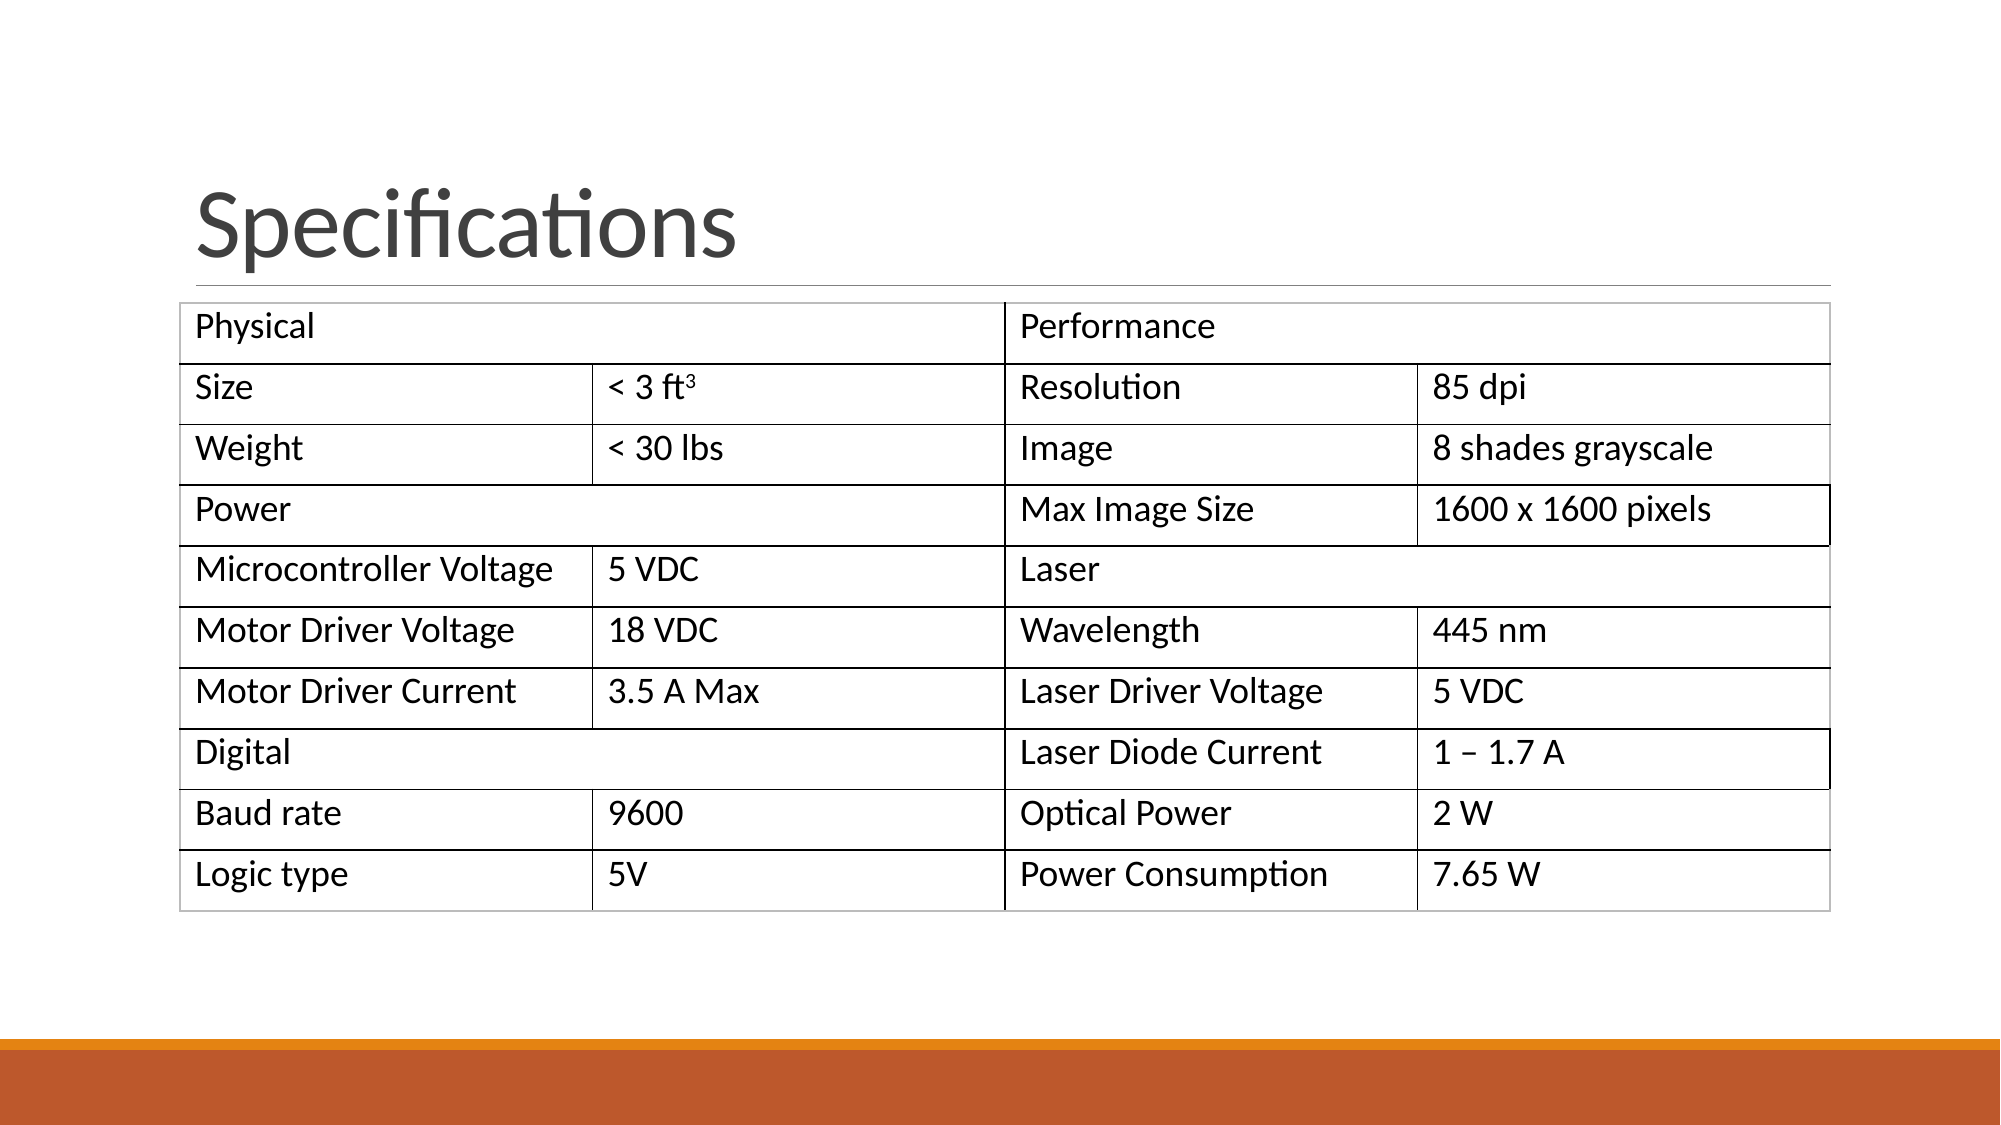

# Specifications
| Physical |  | Performance |  |
| --- | --- | --- | --- |
| Size | < 3 ft3 | Resolution | 85 dpi |
| Weight | < 30 lbs | Image | 8 shades grayscale |
| Power |  | Max Image Size | 1600 x 1600 pixels |
| Microcontroller Voltage | 5 VDC | Laser |  |
| Motor Driver Voltage | 18 VDC | Wavelength | 445 nm |
| Motor Driver Current | 3.5 A Max | Laser Driver Voltage | 5 VDC |
| Digital |  | Laser Diode Current | 1 – 1.7 A |
| Baud rate | 9600 | Optical Power | 2 W |
| Logic type | 5V | Power Consumption | 7.65 W |